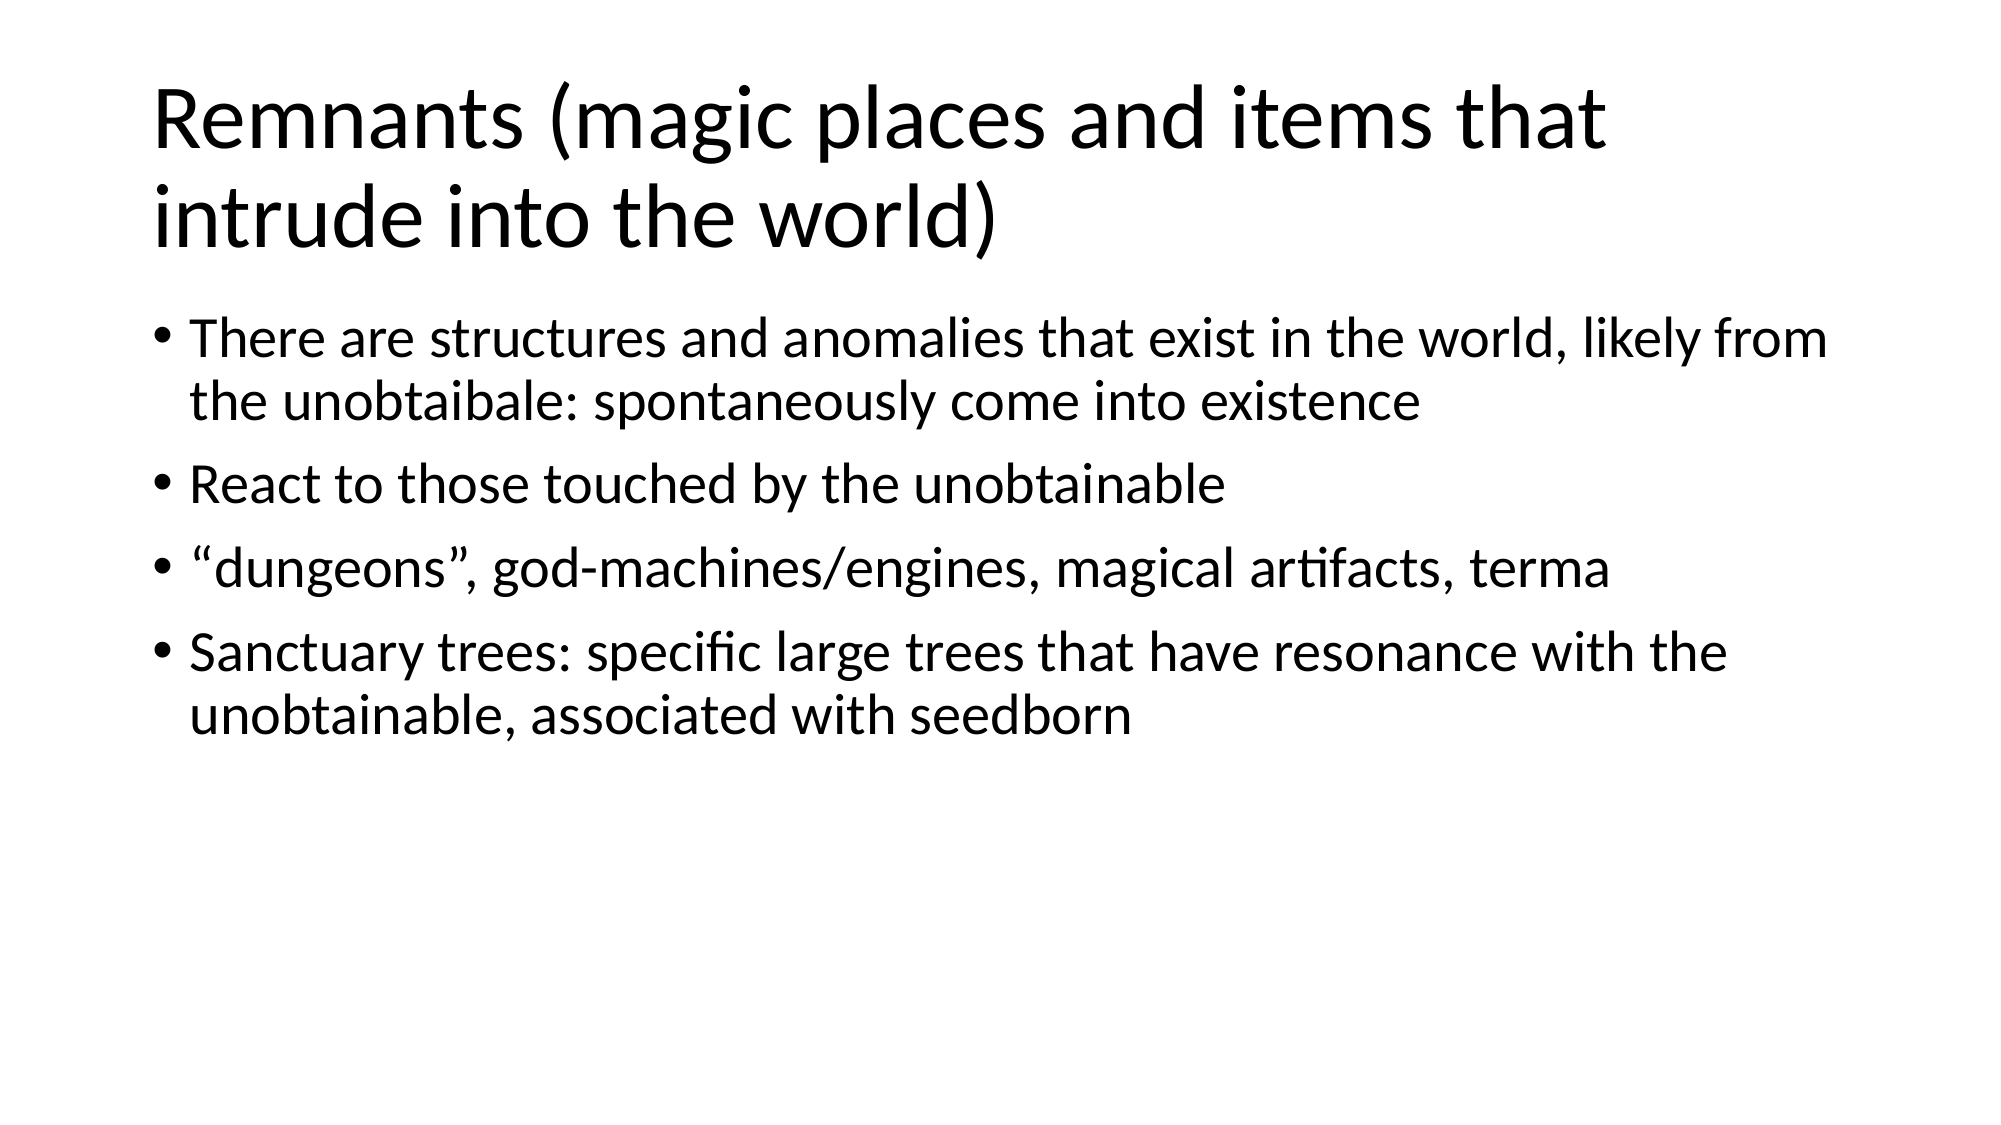

# Remnants (magic places and items that intrude into the world)
There are structures and anomalies that exist in the world, likely from the unobtaibale: spontaneously come into existence
React to those touched by the unobtainable
“dungeons”, god-machines/engines, magical artifacts, terma
Sanctuary trees: specific large trees that have resonance with the unobtainable, associated with seedborn